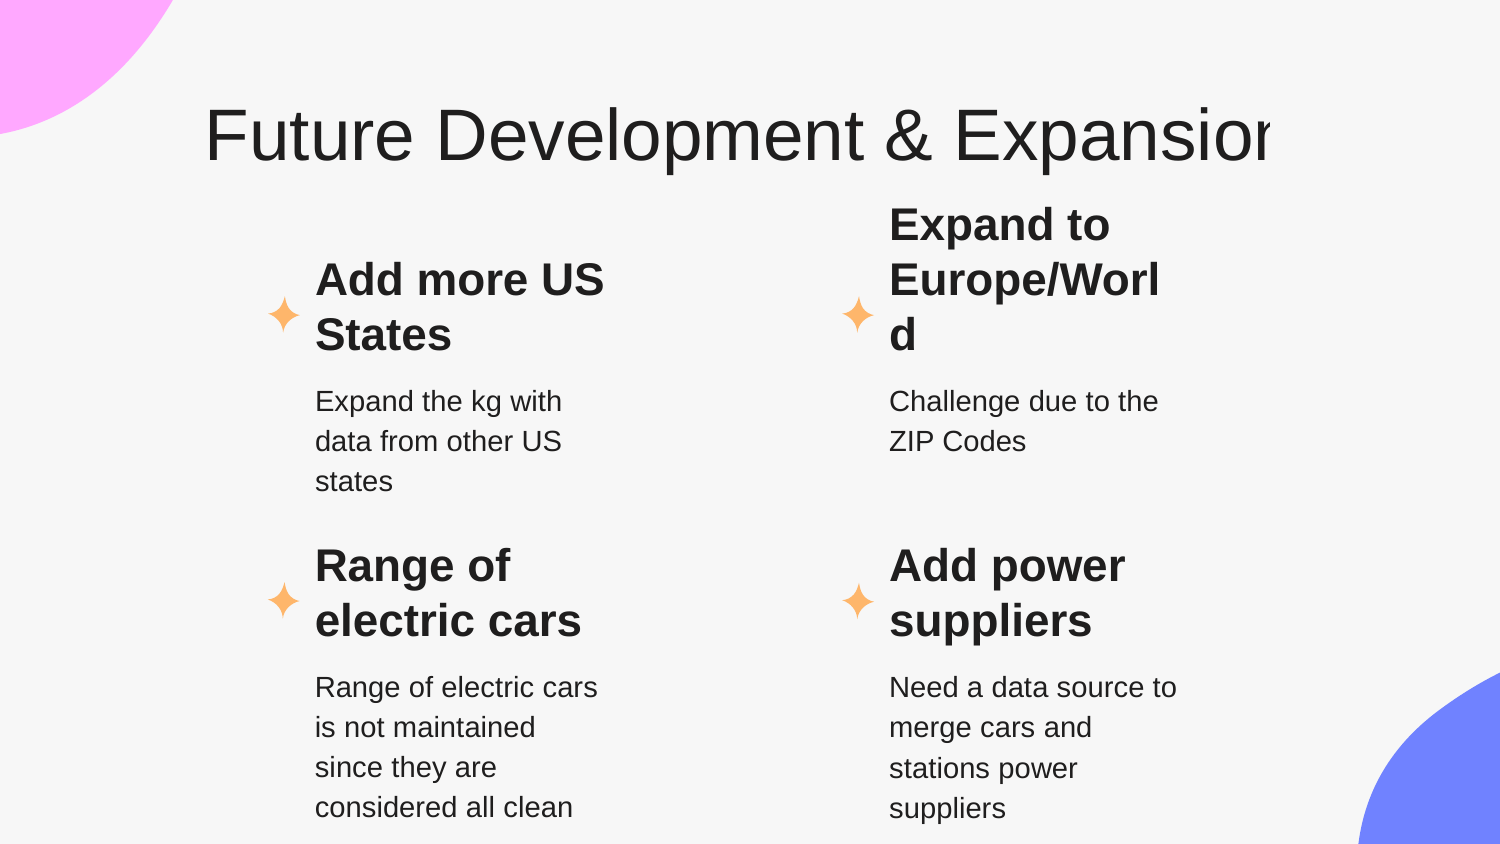

# Future Development & Expansion
Add more US States
Expand to Europe/World

Expand the kg with data from other US states
Challenge due to the ZIP Codes
Range of electric cars
Add power suppliers

Range of electric cars is not maintained since they are considered all clean
Need a data source to merge cars and stations power suppliers